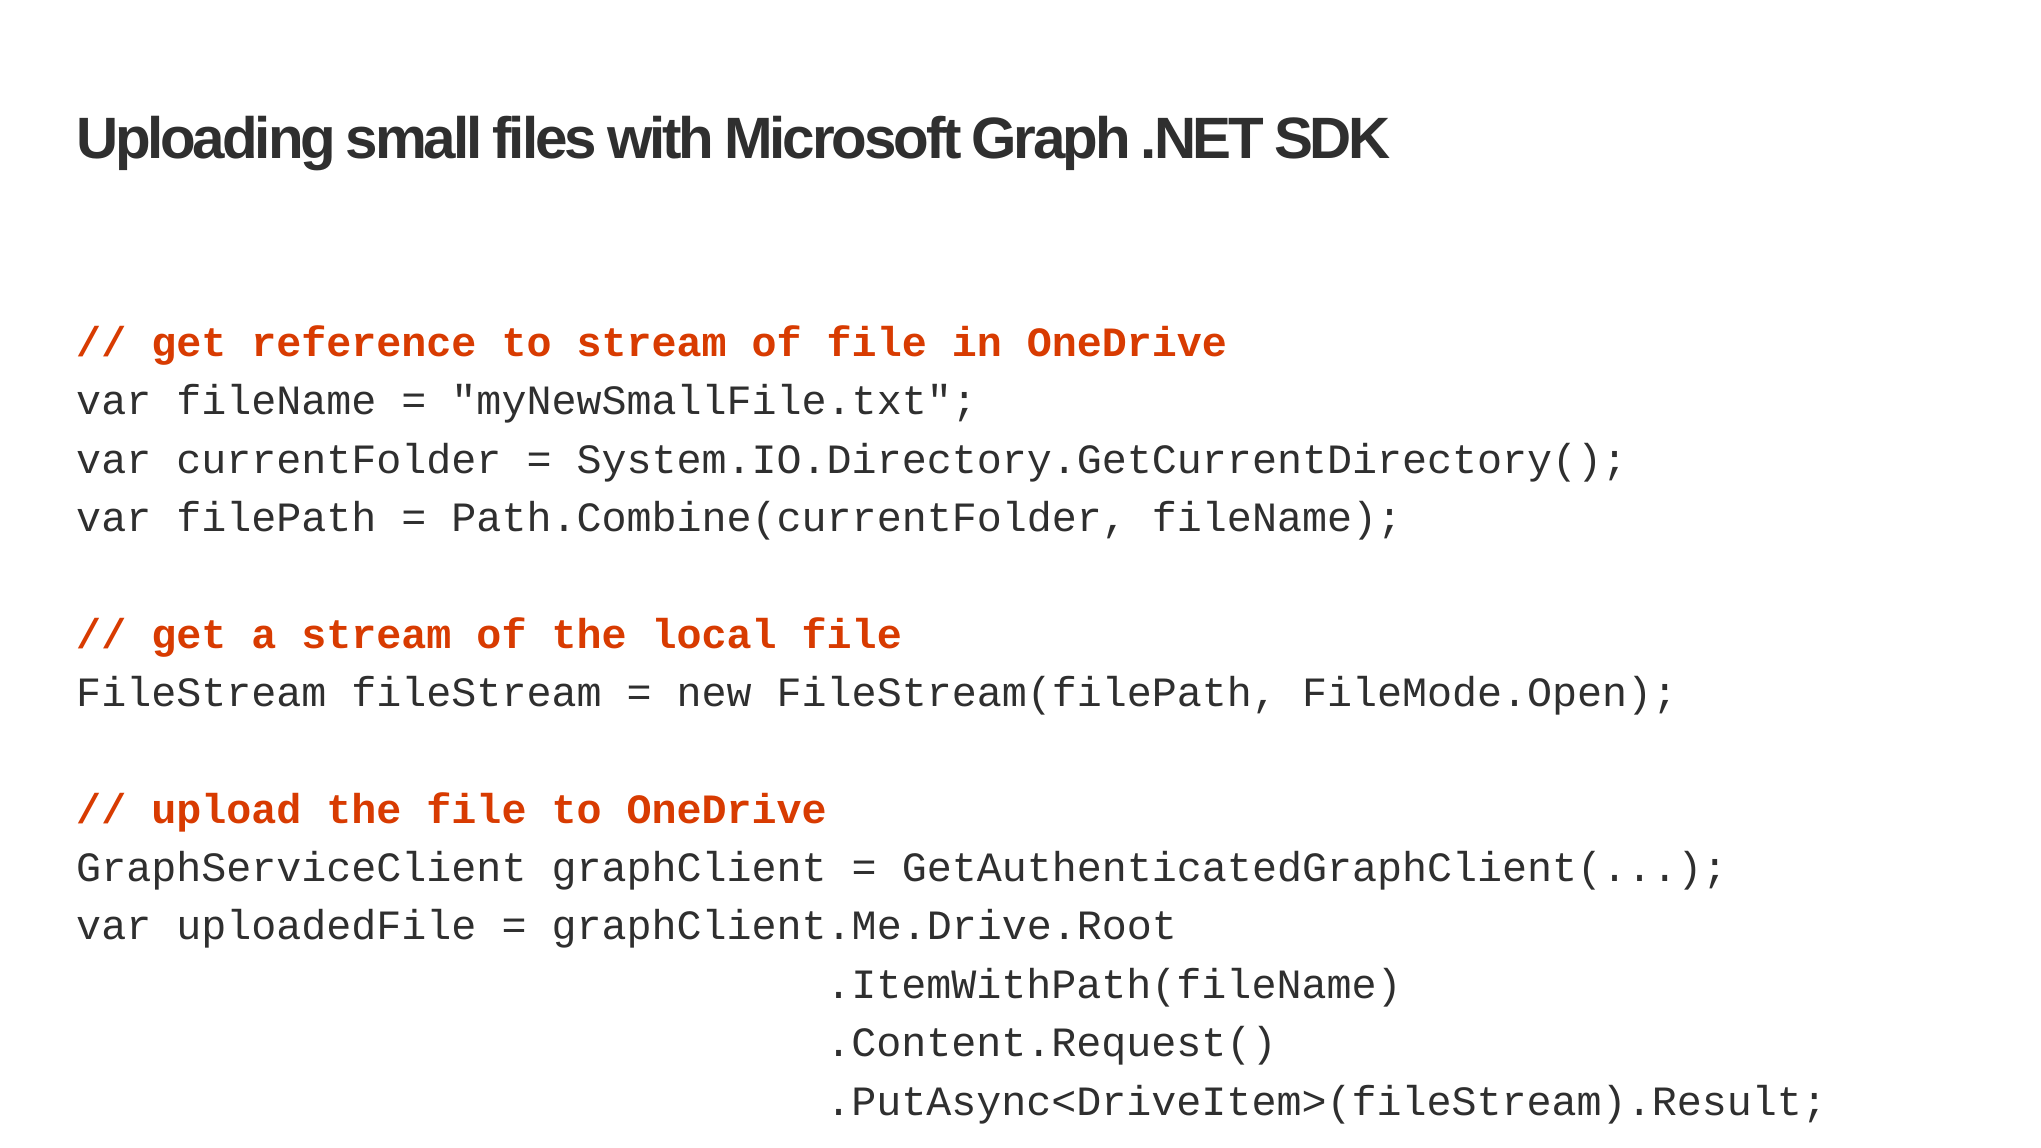

# Uploading small files with Microsoft Graph .NET SDK
// get reference to stream of file in OneDrive
var fileName = "myNewSmallFile.txt";
var currentFolder = System.IO.Directory.GetCurrentDirectory();
var filePath = Path.Combine(currentFolder, fileName);

// get a stream of the local file
FileStream fileStream = new FileStream(filePath, FileMode.Open);

// upload the file to OneDrive
GraphServiceClient graphClient = GetAuthenticatedGraphClient(...);
var uploadedFile = graphClient.Me.Drive.Root
                              .ItemWithPath(fileName)
                              .Content.Request()
                              .PutAsync<DriveItem>(fileStream).Result;